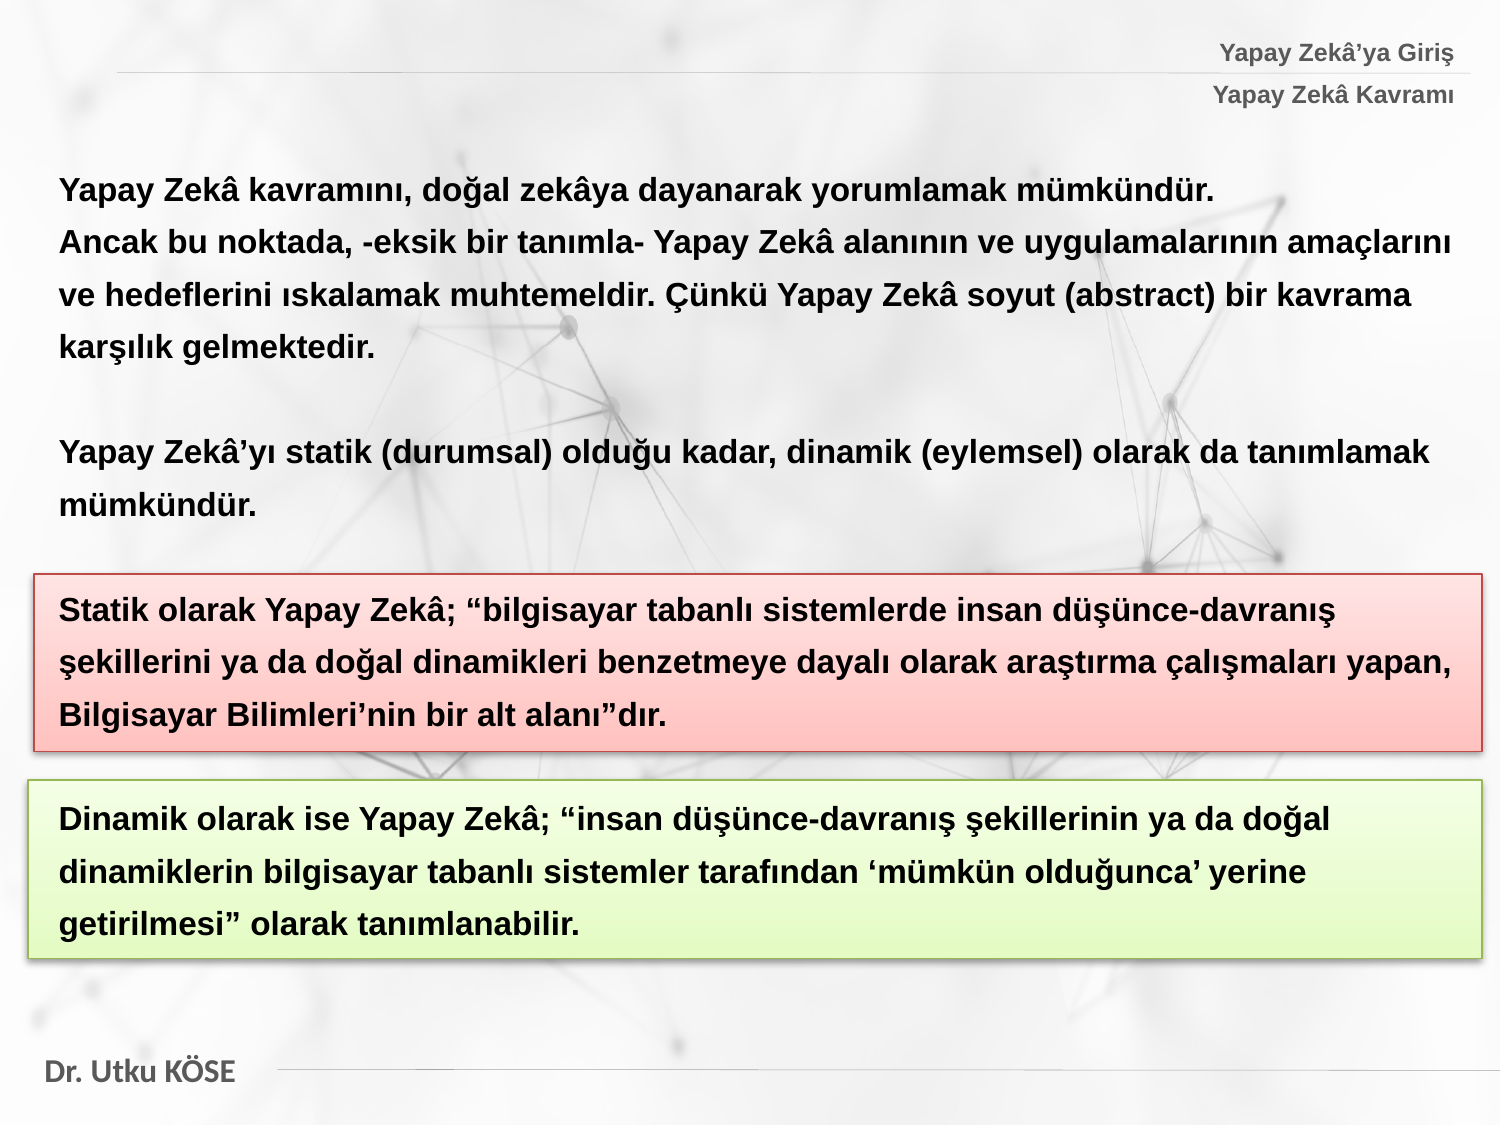

Yapay Zekâ’ya Giriş
Yapay Zekâ Kavramı
Yapay Zekâ kavramını, doğal zekâya dayanarak yorumlamak mümkündür.
Ancak bu noktada, -eksik bir tanımla- Yapay Zekâ alanının ve uygulamalarının amaçlarını
ve hedeflerini ıskalamak muhtemeldir. Çünkü Yapay Zekâ soyut (abstract) bir kavrama
karşılık gelmektedir.

Yapay Zekâ’yı statik (durumsal) olduğu kadar, dinamik (eylemsel) olarak da tanımlamak
mümkündür.

Statik olarak Yapay Zekâ; “bilgisayar tabanlı sistemlerde insan düşünce-davranış
şekillerini ya da doğal dinamikleri benzetmeye dayalı olarak araştırma çalışmaları yapan,
Bilgisayar Bilimleri’nin bir alt alanı”dır.

Dinamik olarak ise Yapay Zekâ; “insan düşünce-davranış şekillerinin ya da doğal
dinamiklerin bilgisayar tabanlı sistemler tarafından ‘mümkün olduğunca’ yerine
getirilmesi” olarak tanımlanabilir.